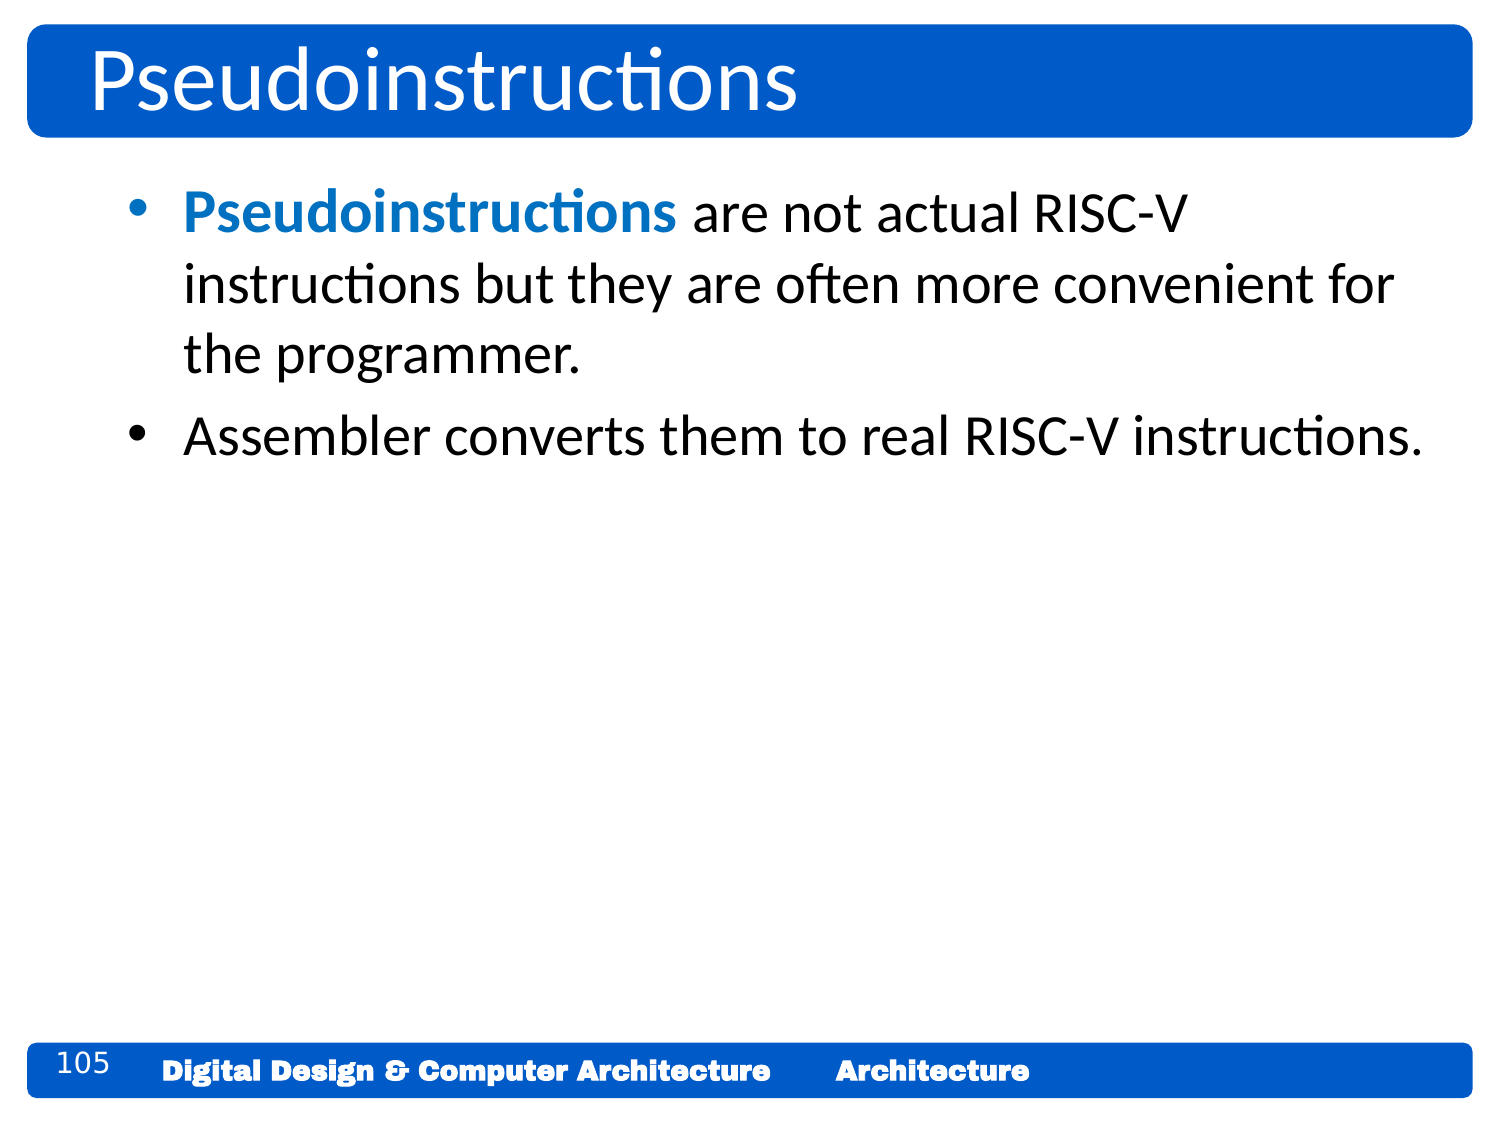

Pseudoinstructions
Pseudoinstructions are not actual RISC-V instructions but they are often more convenient for the programmer.
Assembler converts them to real RISC-V instructions.
105